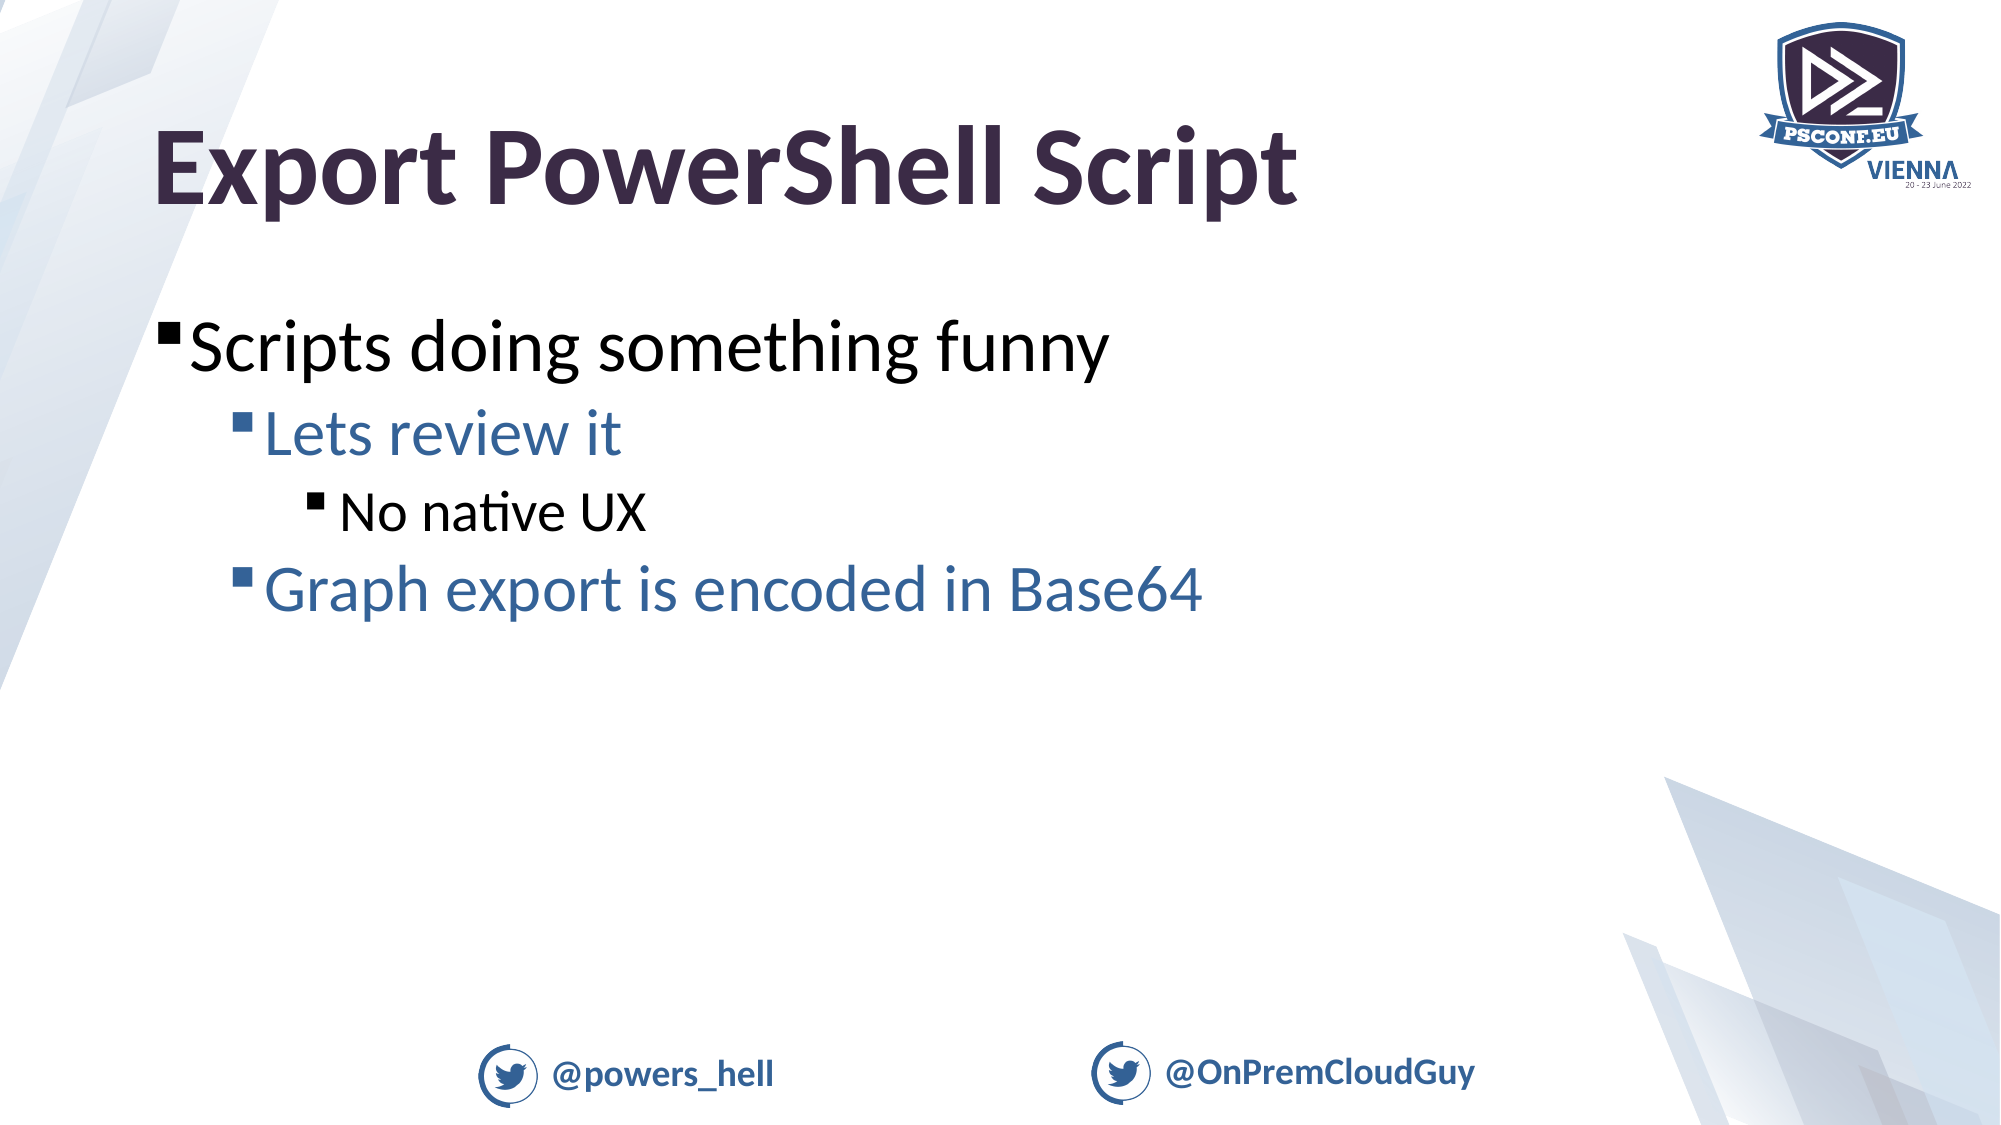

# Export PowerShell Script
Scripts doing something funny
Lets review it
No native UX
Graph export is encoded in Base64